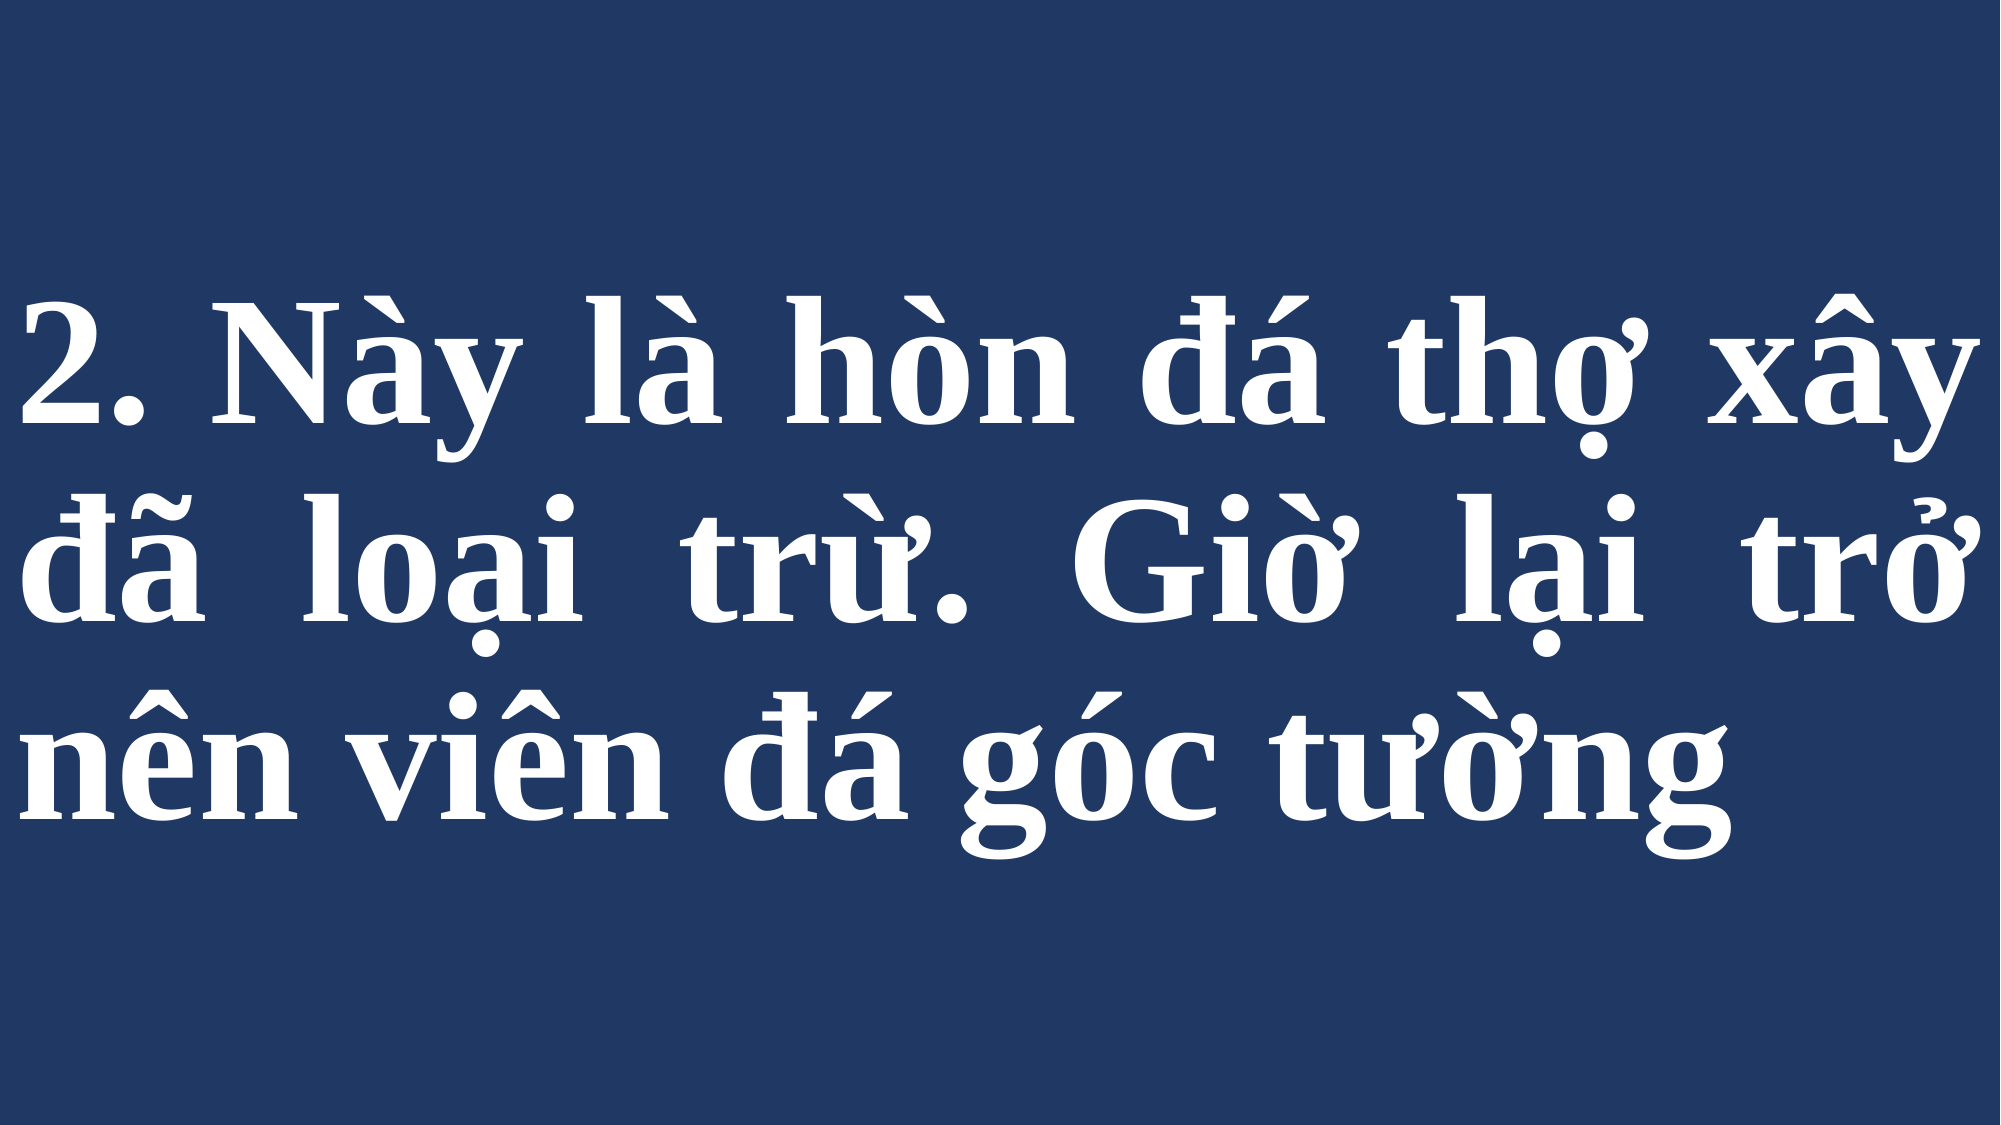

# 2. Này là hòn đá thợ xây đã loại trừ. Giờ lại trở nên viên đá góc tường